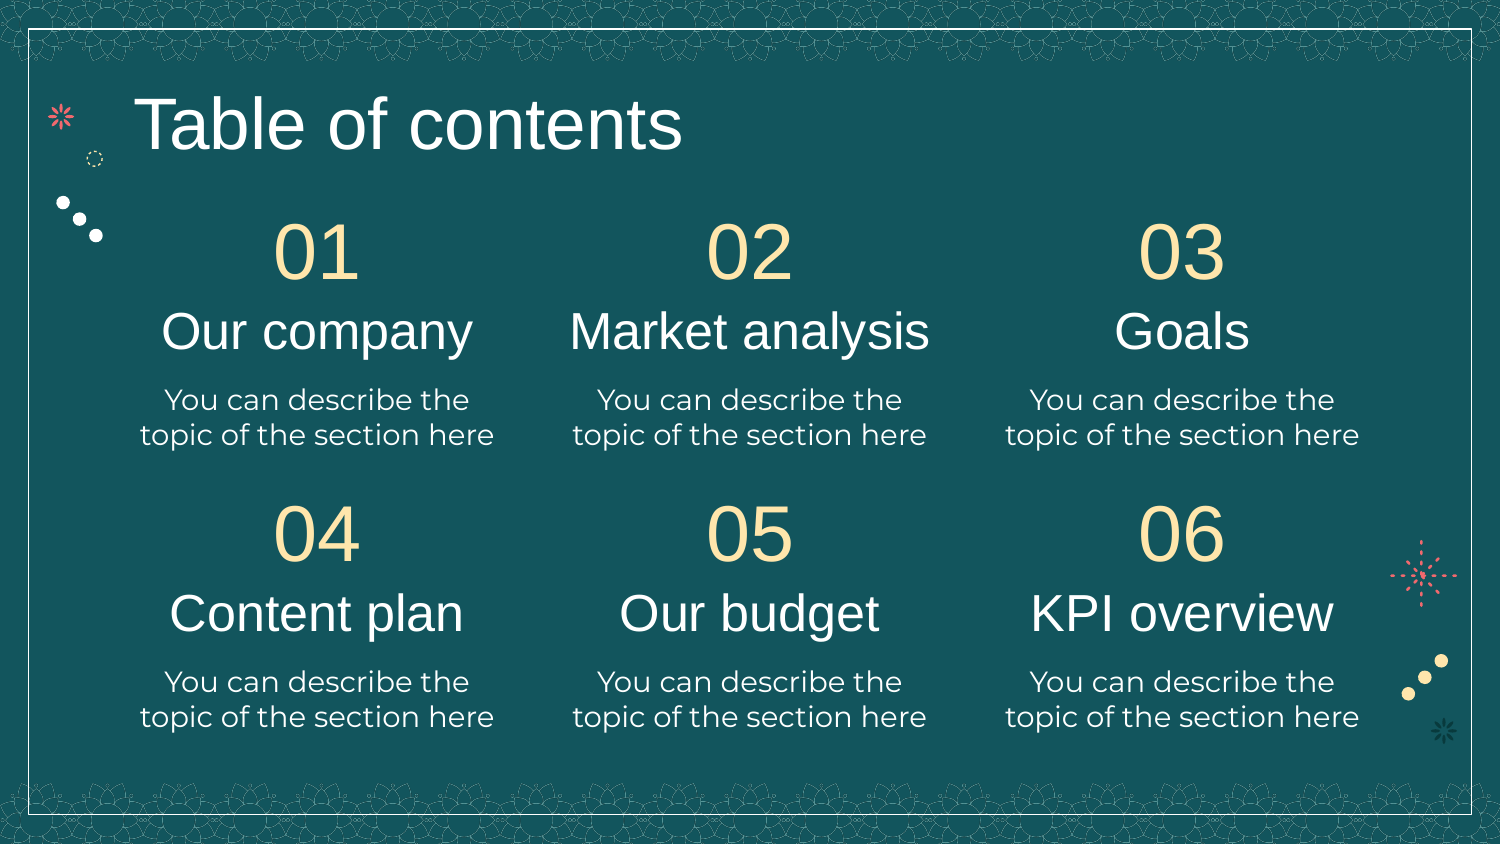

Table of contents
01
02
03
# Our company
Market analysis
Goals
You can describe the topic of the section here
You can describe the topic of the section here
You can describe the topic of the section here
04
05
06
Content plan
Our budget
KPI overview
You can describe the topic of the section here
You can describe the topic of the section here
You can describe the topic of the section here